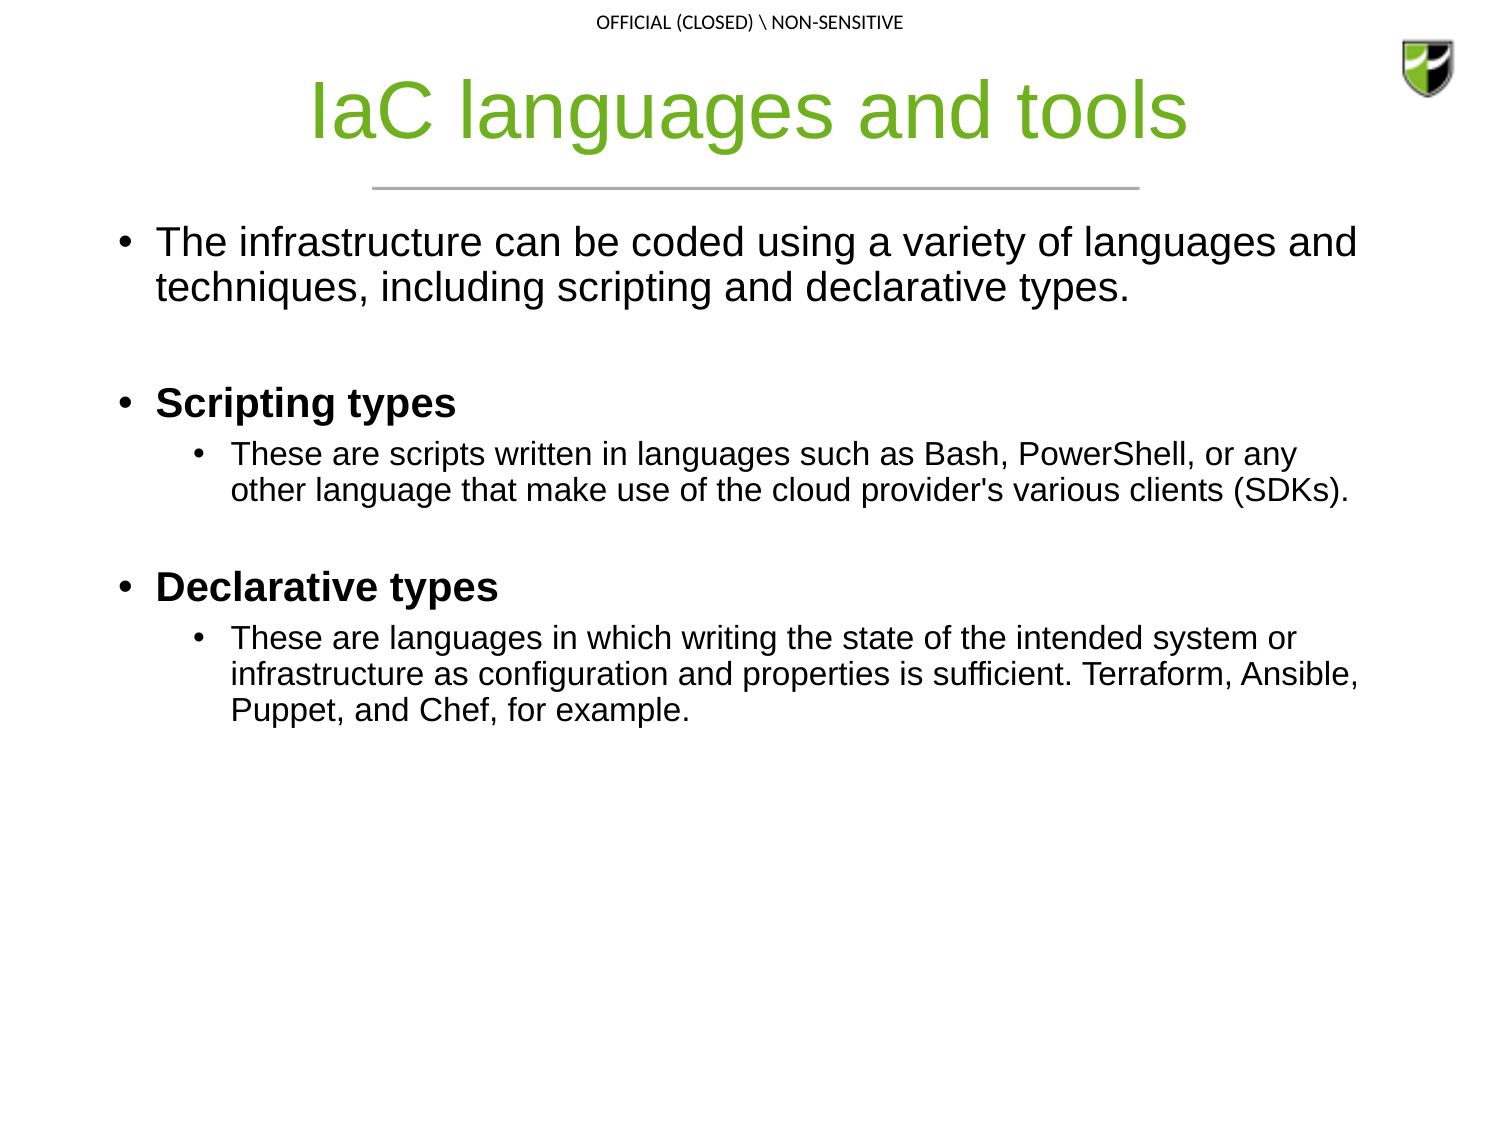

# IaC languages and tools
The infrastructure can be coded using a variety of languages and techniques, including scripting and declarative types.
Scripting types
These are scripts written in languages such as Bash, PowerShell, or any other language that make use of the cloud provider's various clients (SDKs).
Declarative types
These are languages in which writing the state of the intended system or infrastructure as configuration and properties is sufficient. Terraform, Ansible, Puppet, and Chef, for example.